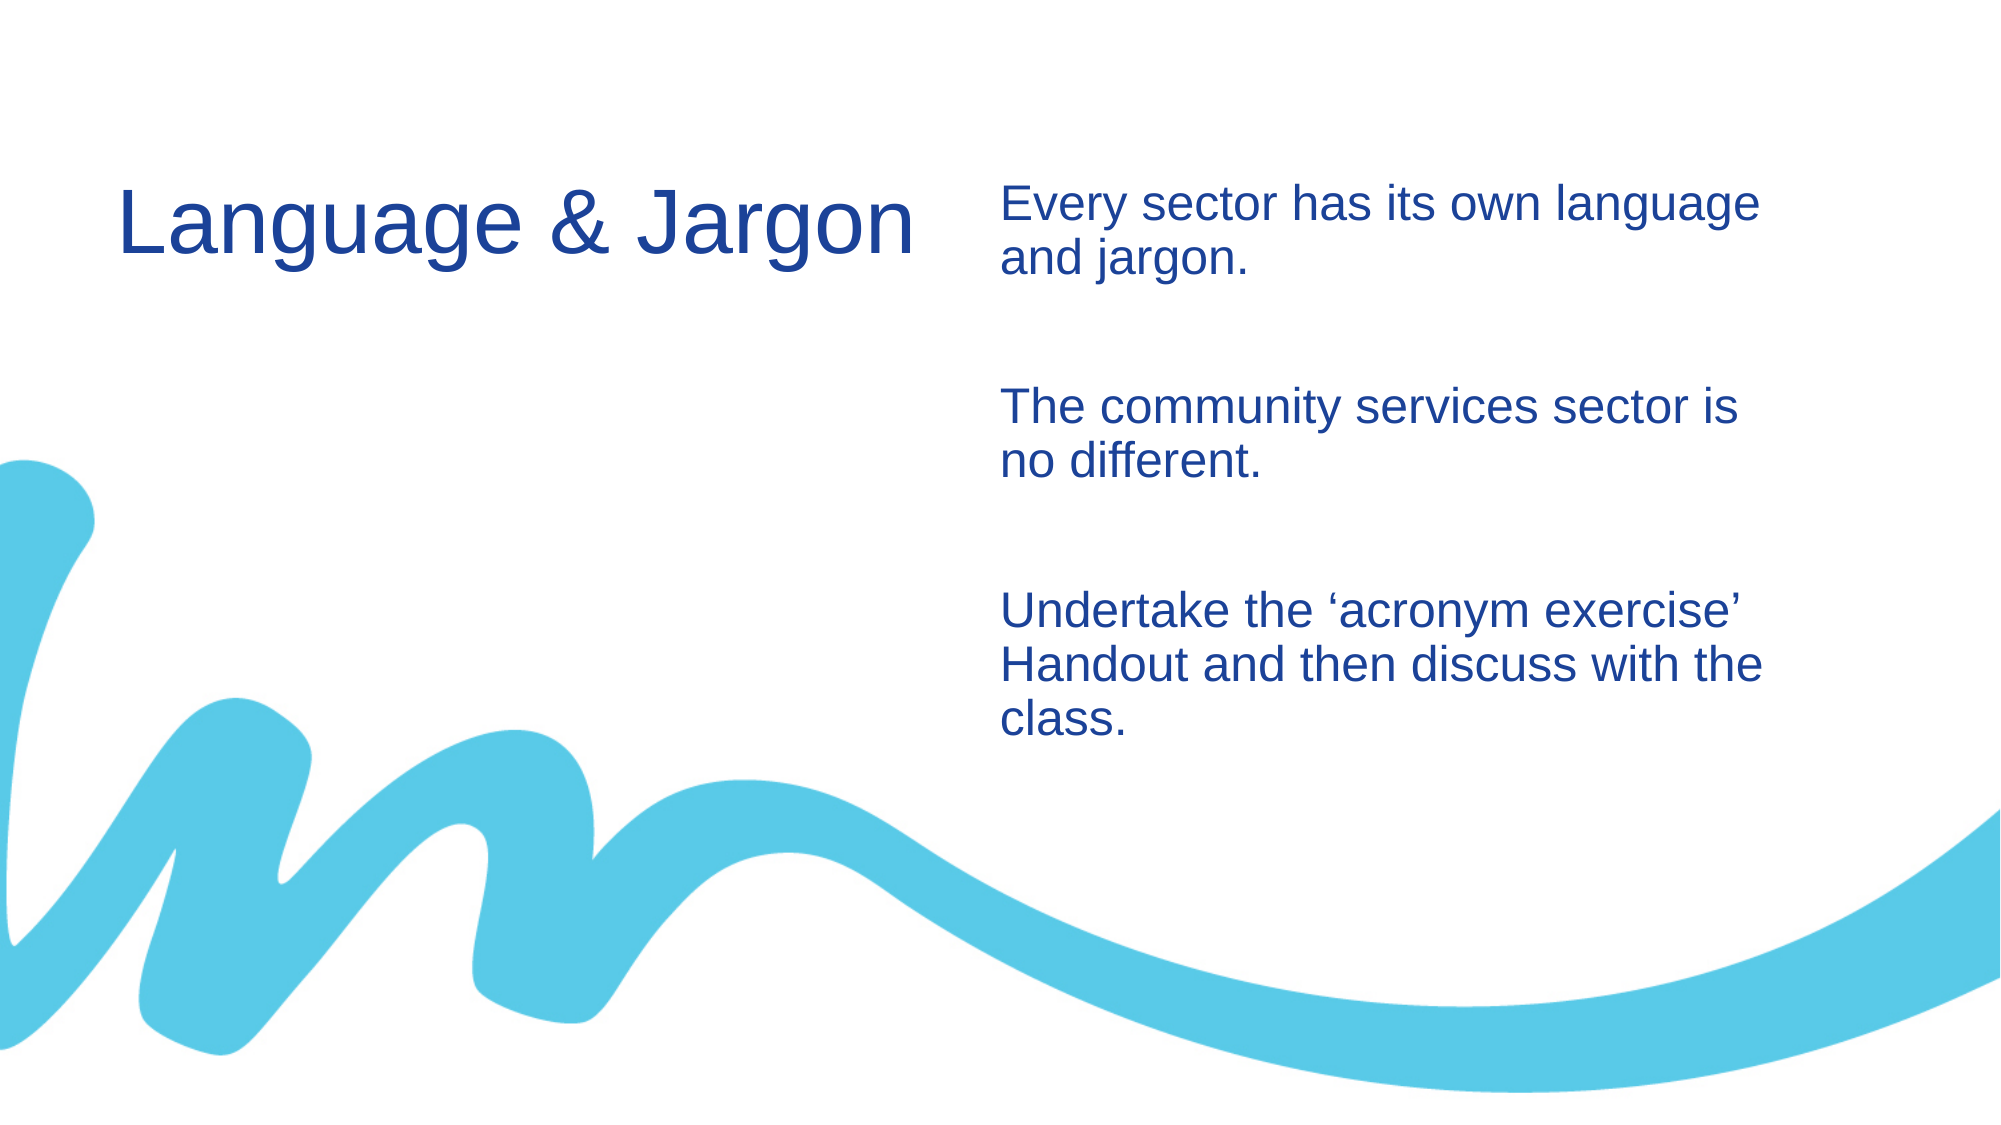

Language & Jargon
Every sector has its own language and jargon.​
​
The community services sector is no different. ​
​
Undertake the ‘acronym exercise’ Handout and then discuss with the class.